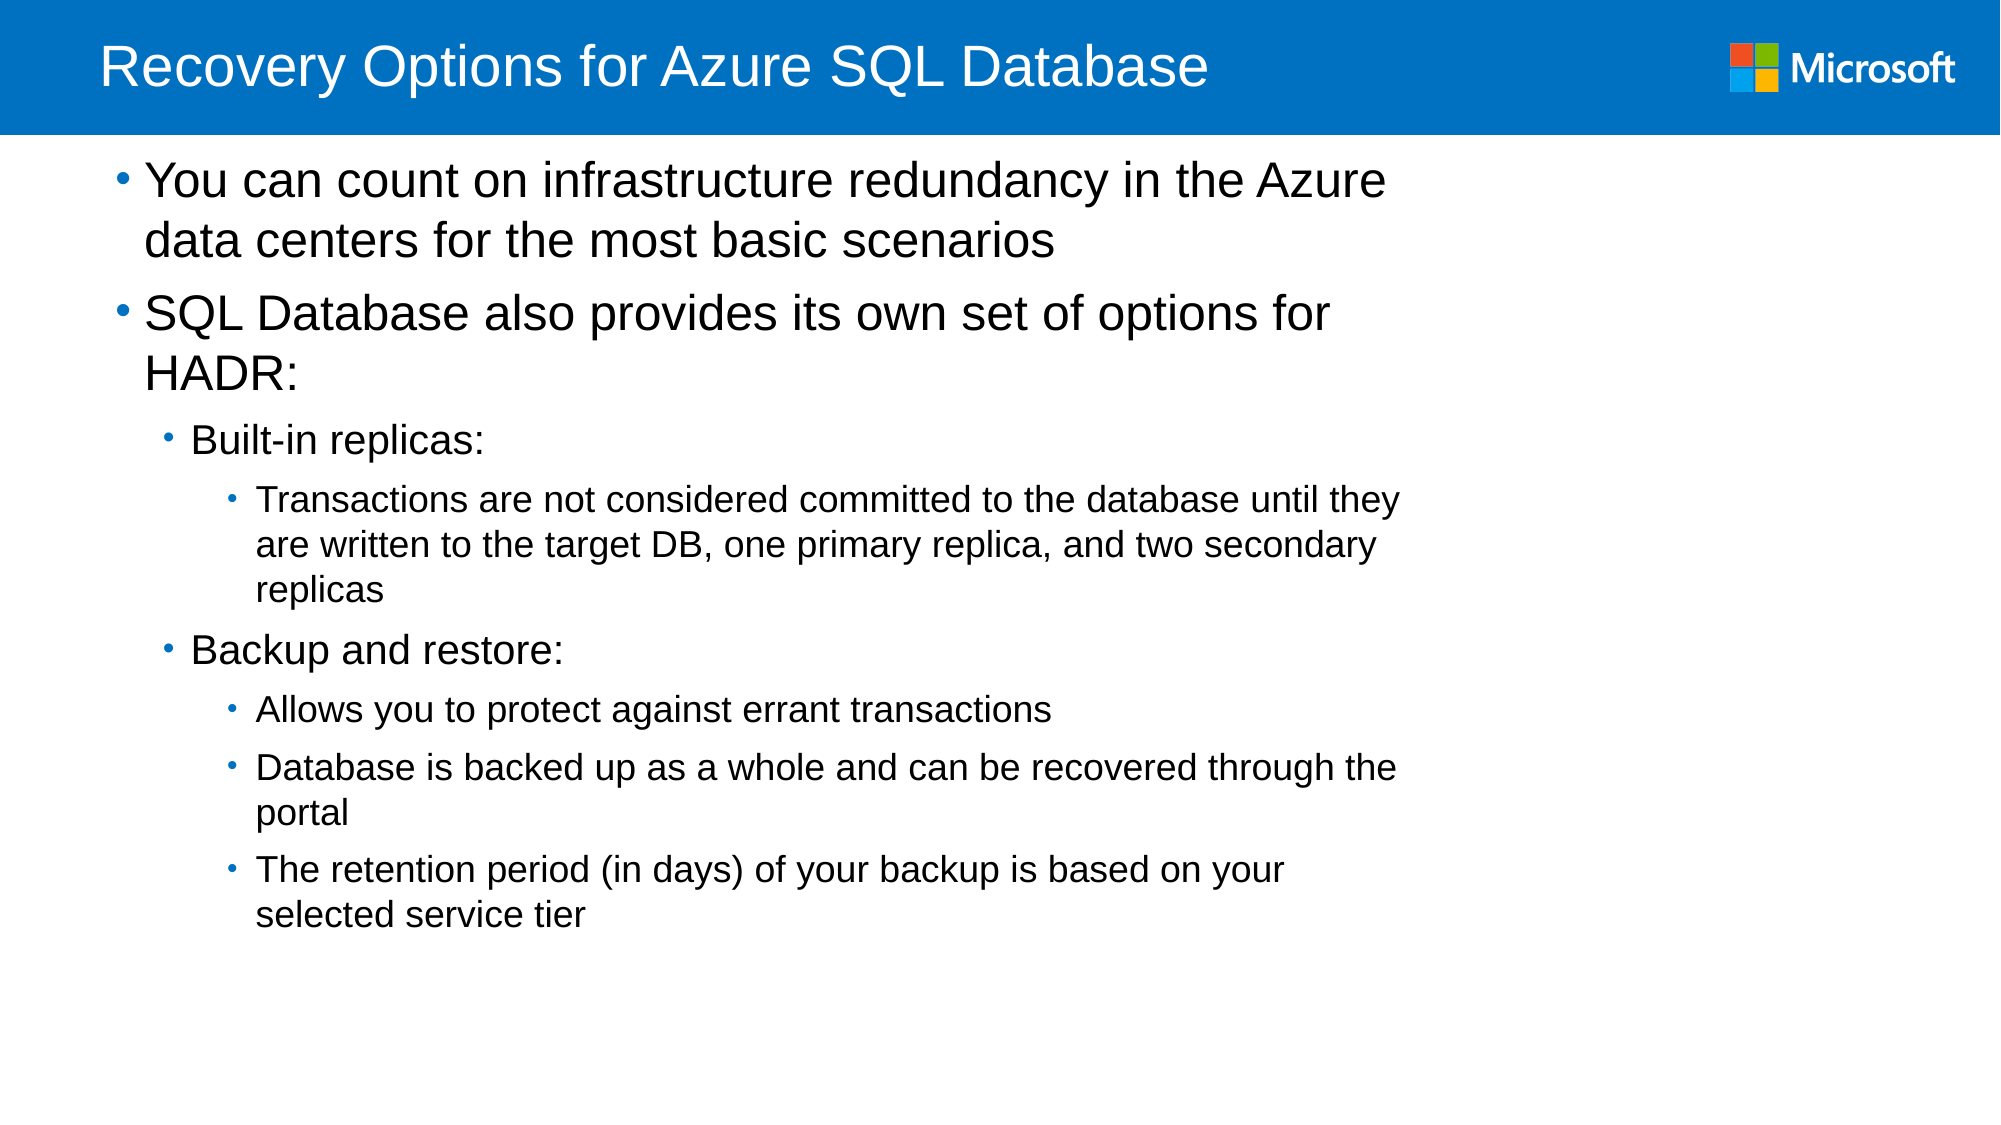

# Recovery Options for Azure SQL Database
You can count on infrastructure redundancy in the Azure data centers for the most basic scenarios
SQL Database also provides its own set of options for HADR:
Built-in replicas:
Transactions are not considered committed to the database until they are written to the target DB, one primary replica, and two secondary replicas
Backup and restore:
Allows you to protect against errant transactions
Database is backed up as a whole and can be recovered through the portal
The retention period (in days) of your backup is based on your selected service tier